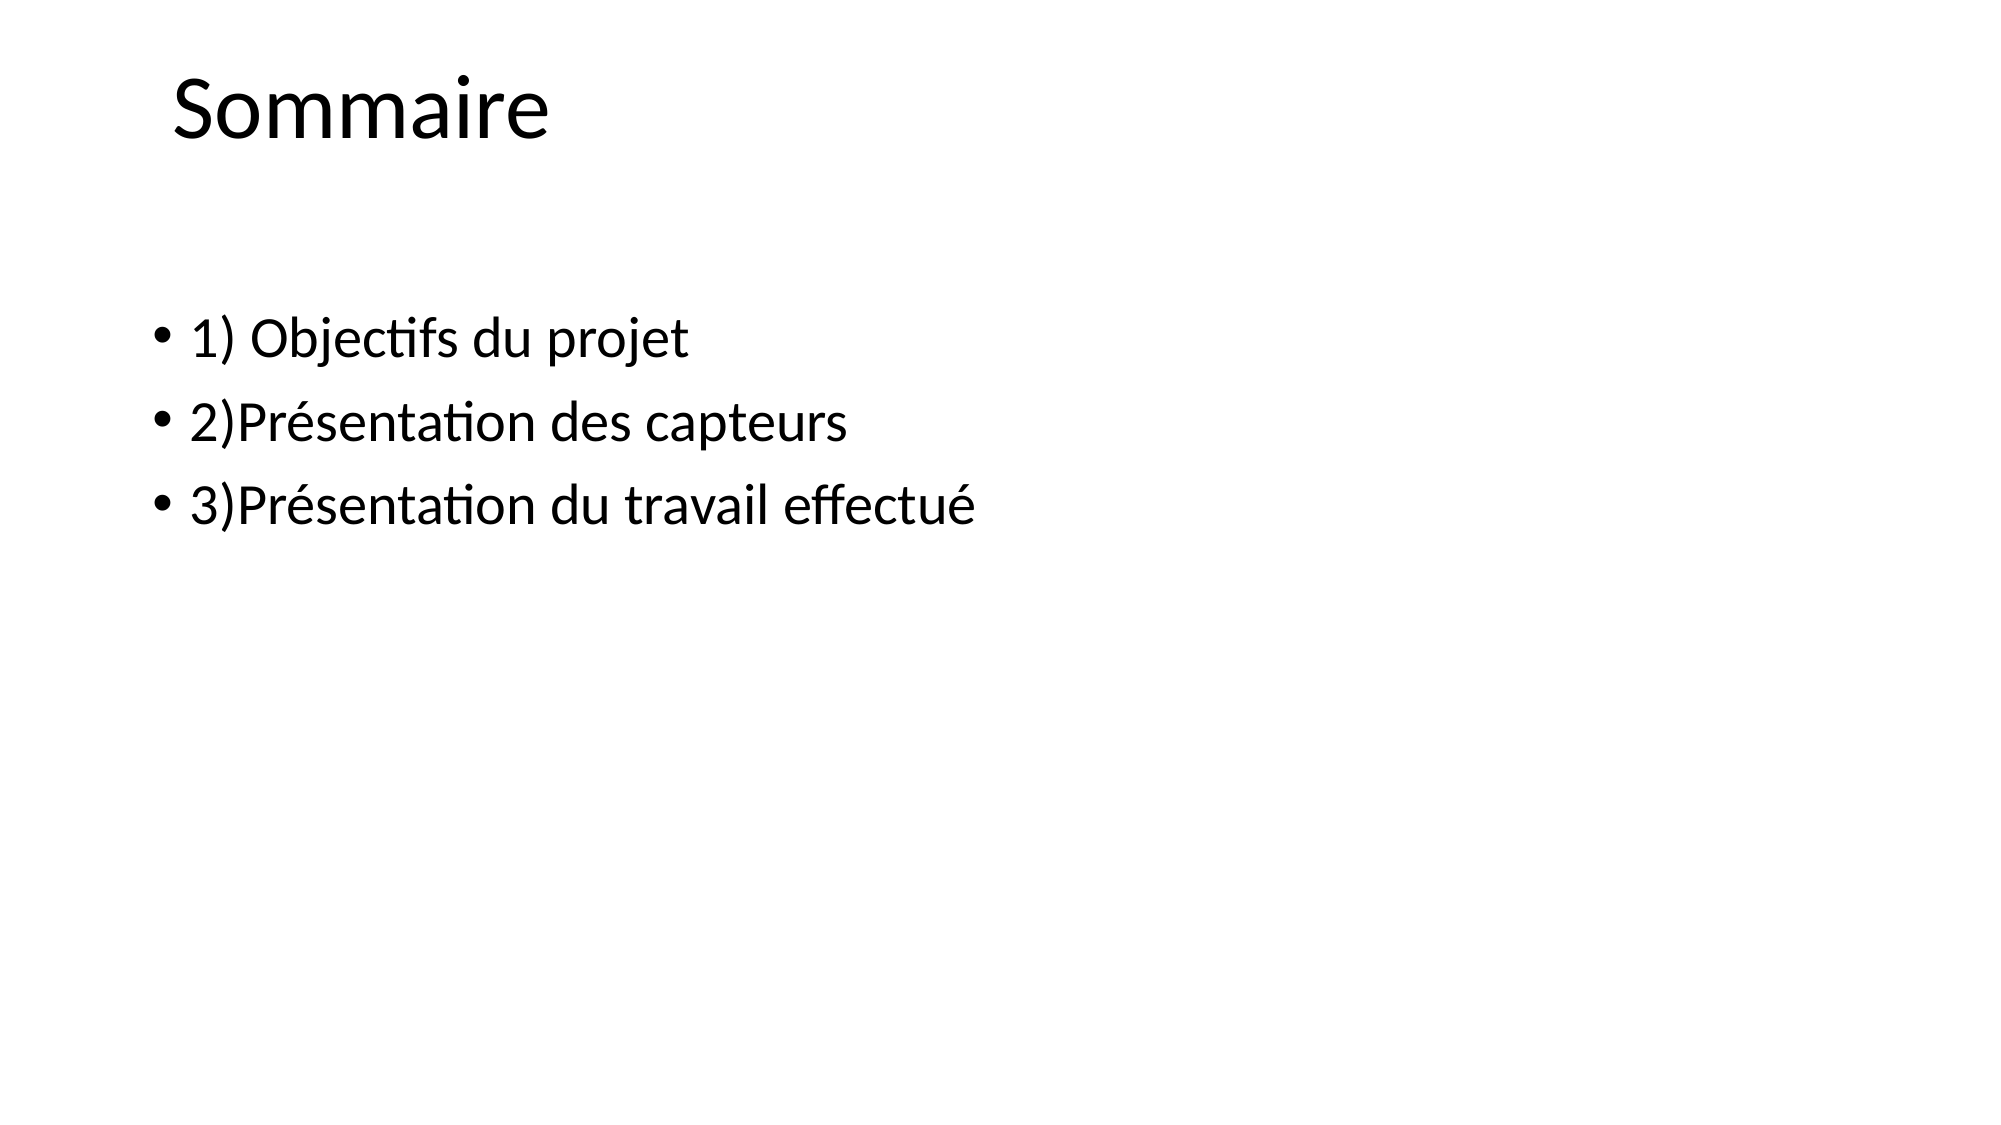

# Sommaire
1) Objectifs du projet
2)Présentation des capteurs
3)Présentation du travail effectué